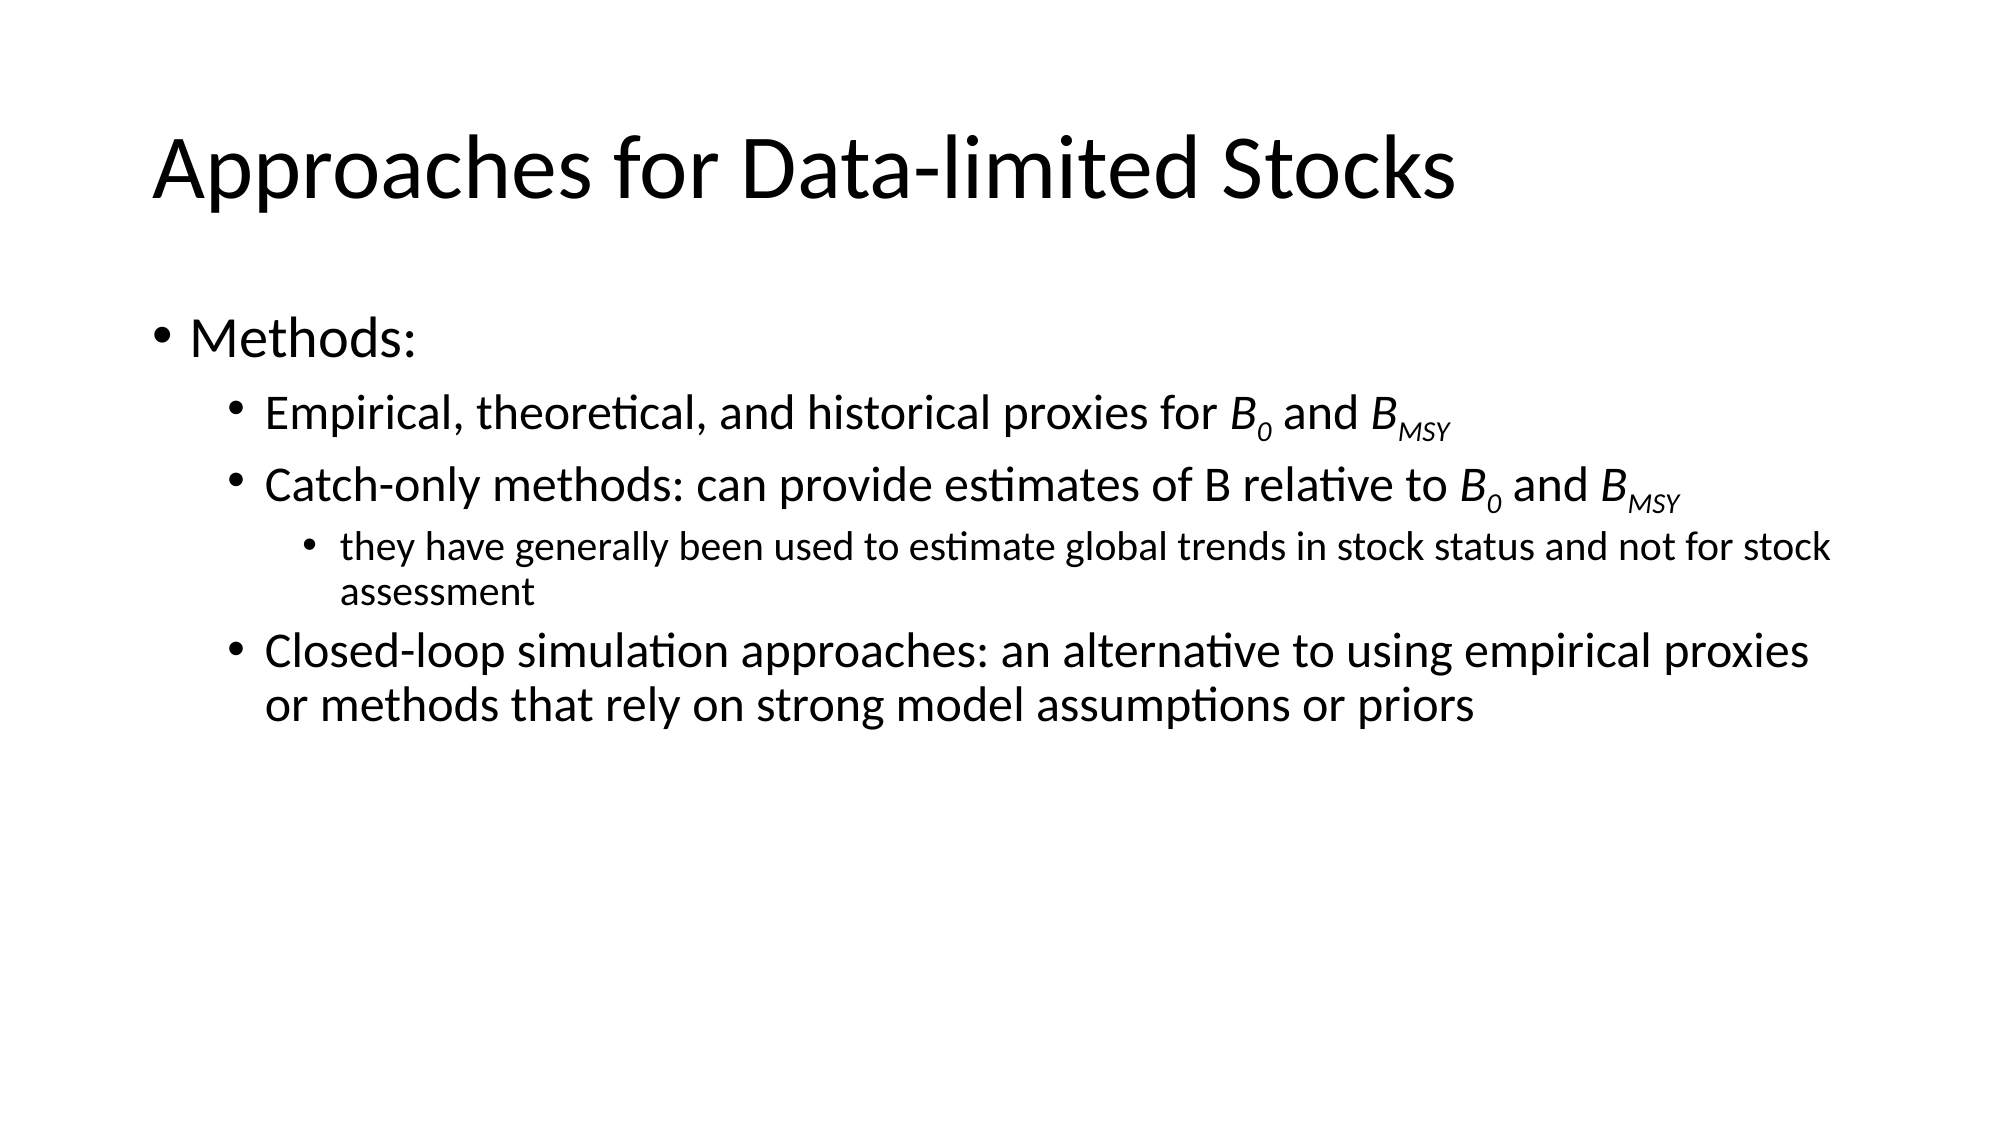

# Approaches for Data-limited Stocks
Methods:
Empirical, theoretical, and historical proxies for B0 and BMSY
Catch-only methods: can provide estimates of B relative to B0 and BMSY
they have generally been used to estimate global trends in stock status and not for stock assessment
Closed-loop simulation approaches: an alternative to using empirical proxies or methods that rely on strong model assumptions or priors